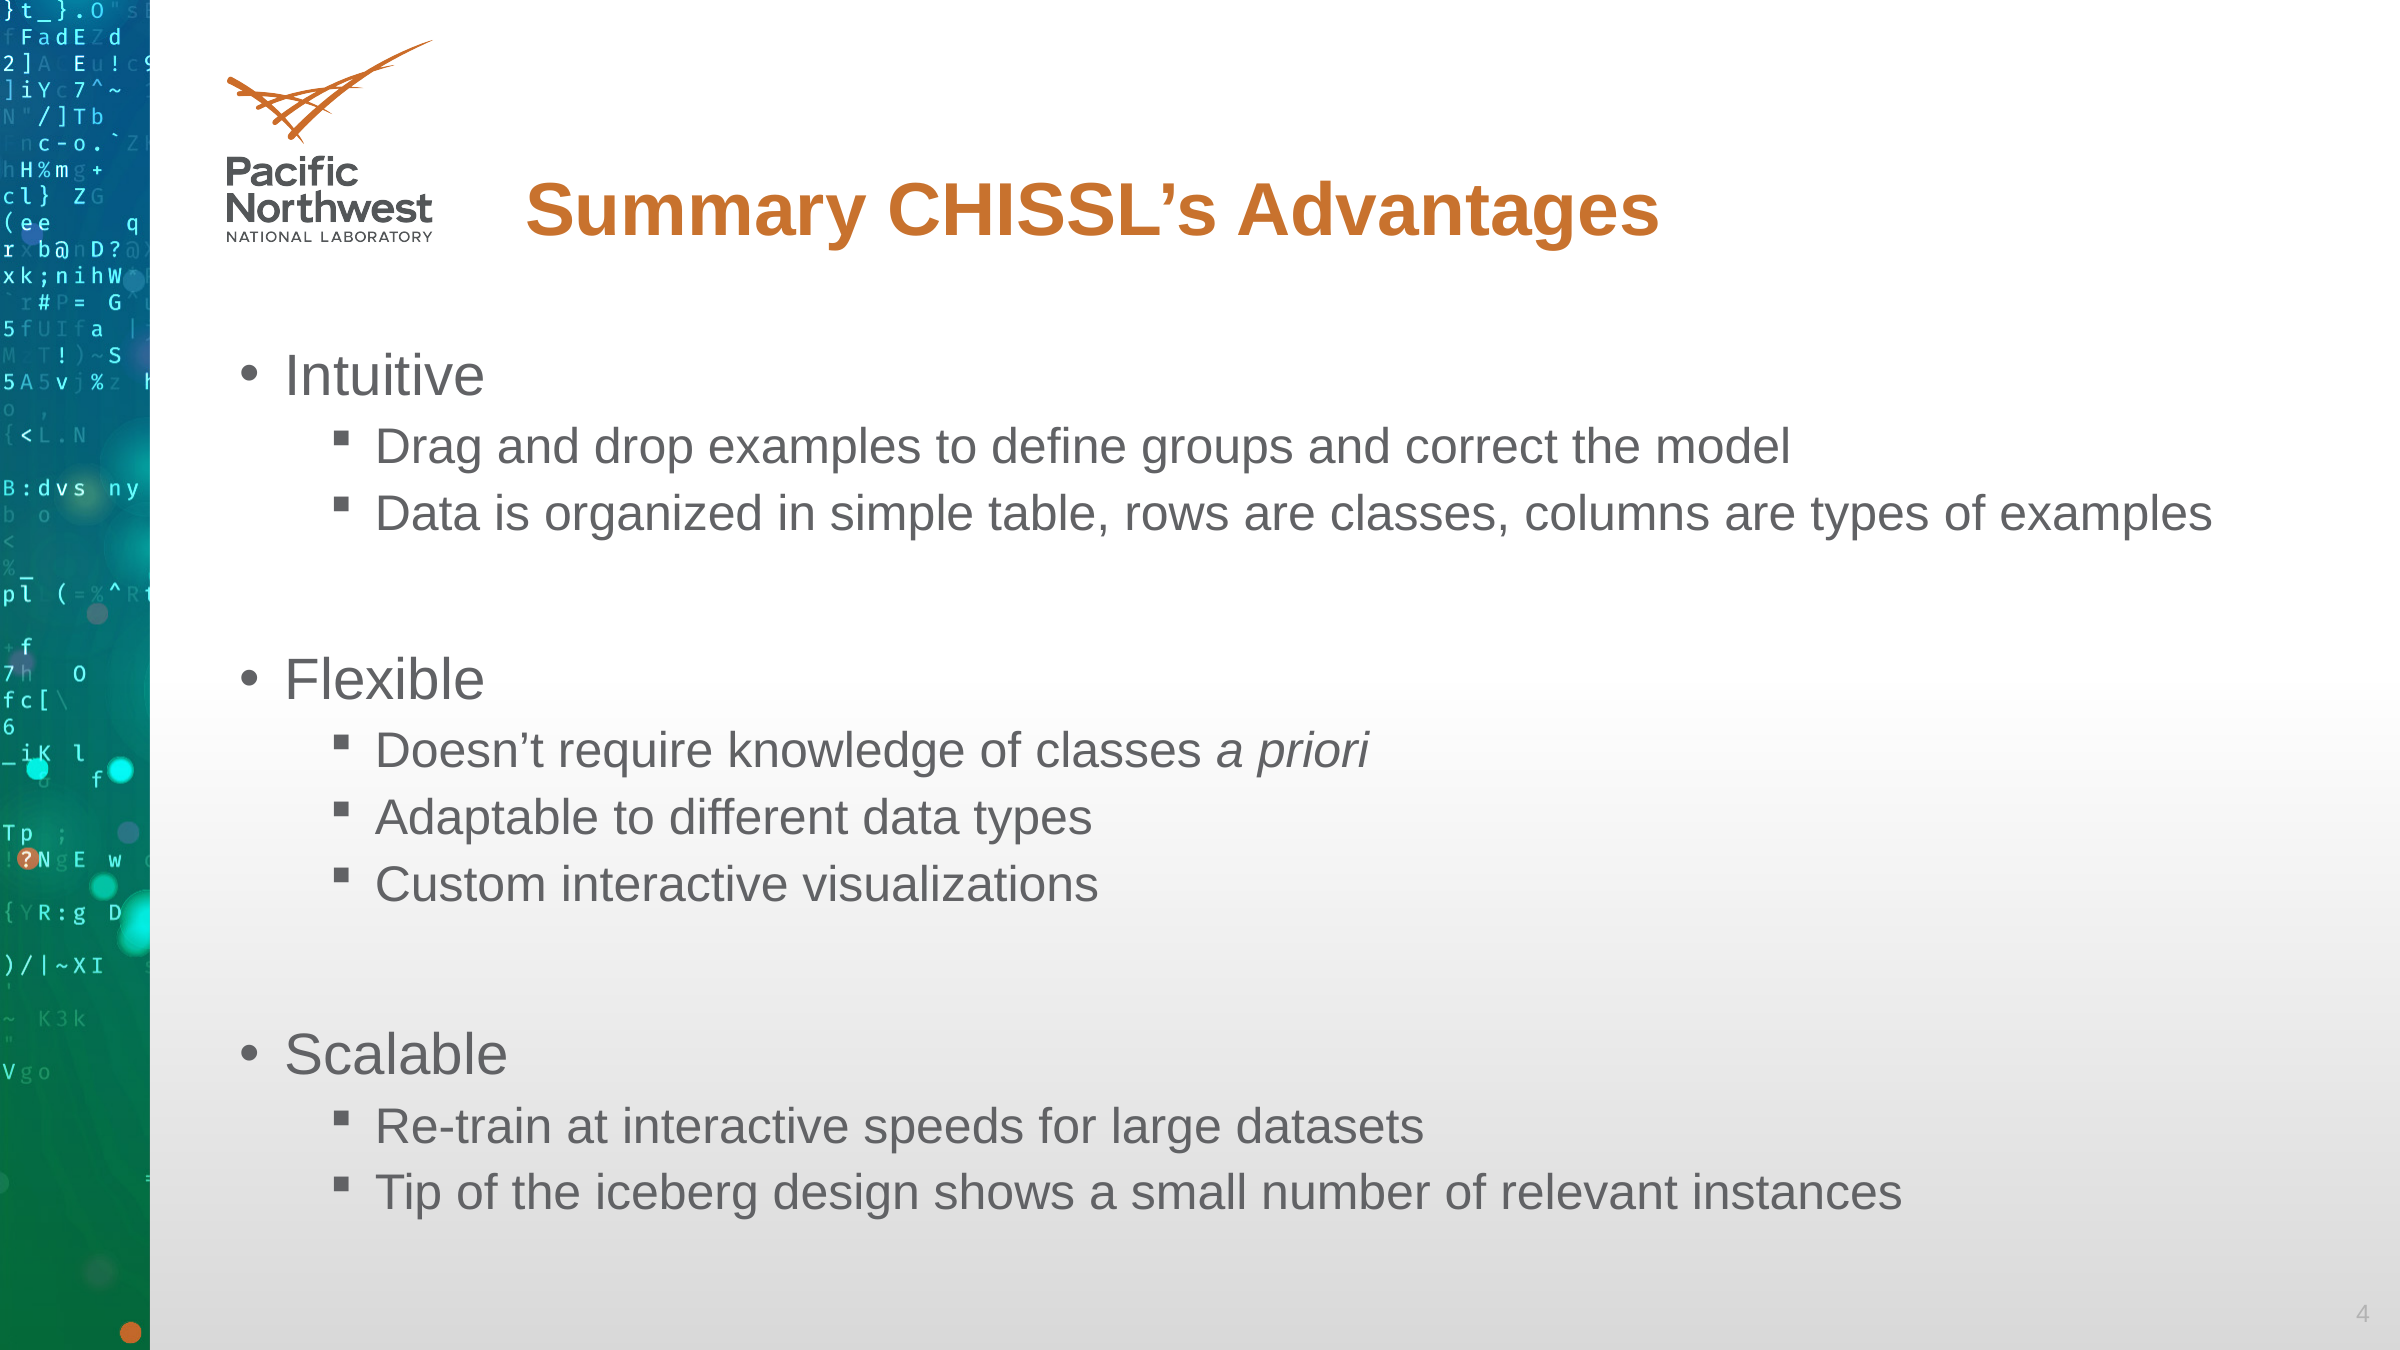

# Summary CHISSL’s Advantages
Intuitive
Drag and drop examples to define groups and correct the model
Data is organized in simple table, rows are classes, columns are types of examples

Flexible
Doesn’t require knowledge of classes a priori
Adaptable to different data types
Custom interactive visualizations

Scalable
Re-train at interactive speeds for large datasets
Tip of the iceberg design shows a small number of relevant instances
4